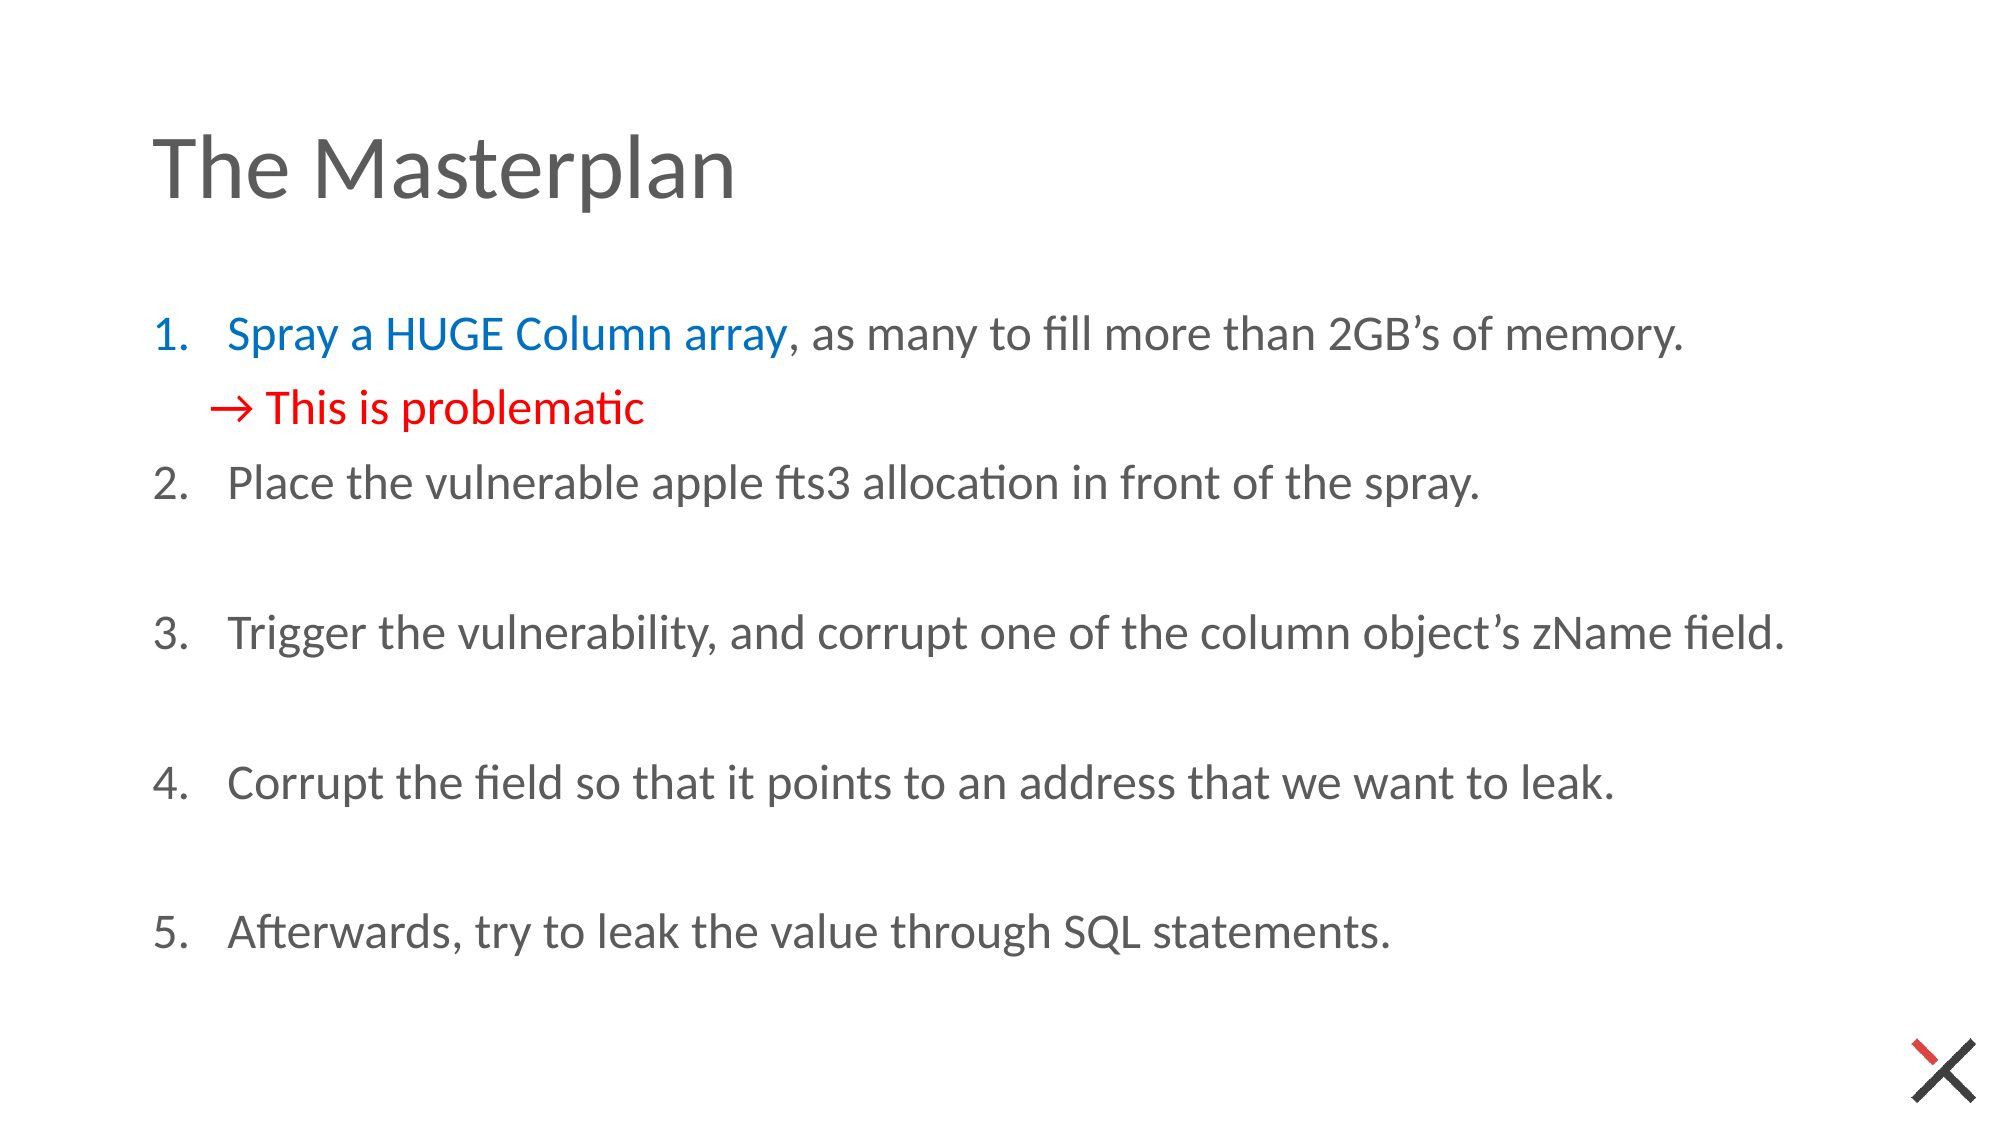

# The Masterplan
Spray a HUGE Column array, as many to fill more than 2GB’s of memory.

Place the vulnerable apple fts3 allocation in front of the spray.

Trigger the vulnerability, and corrupt one of the column object’s zName field.

Corrupt the field so that it points to an address that we want to leak.

Afterwards, try to leak the value through SQL statements.
→ This is problematic